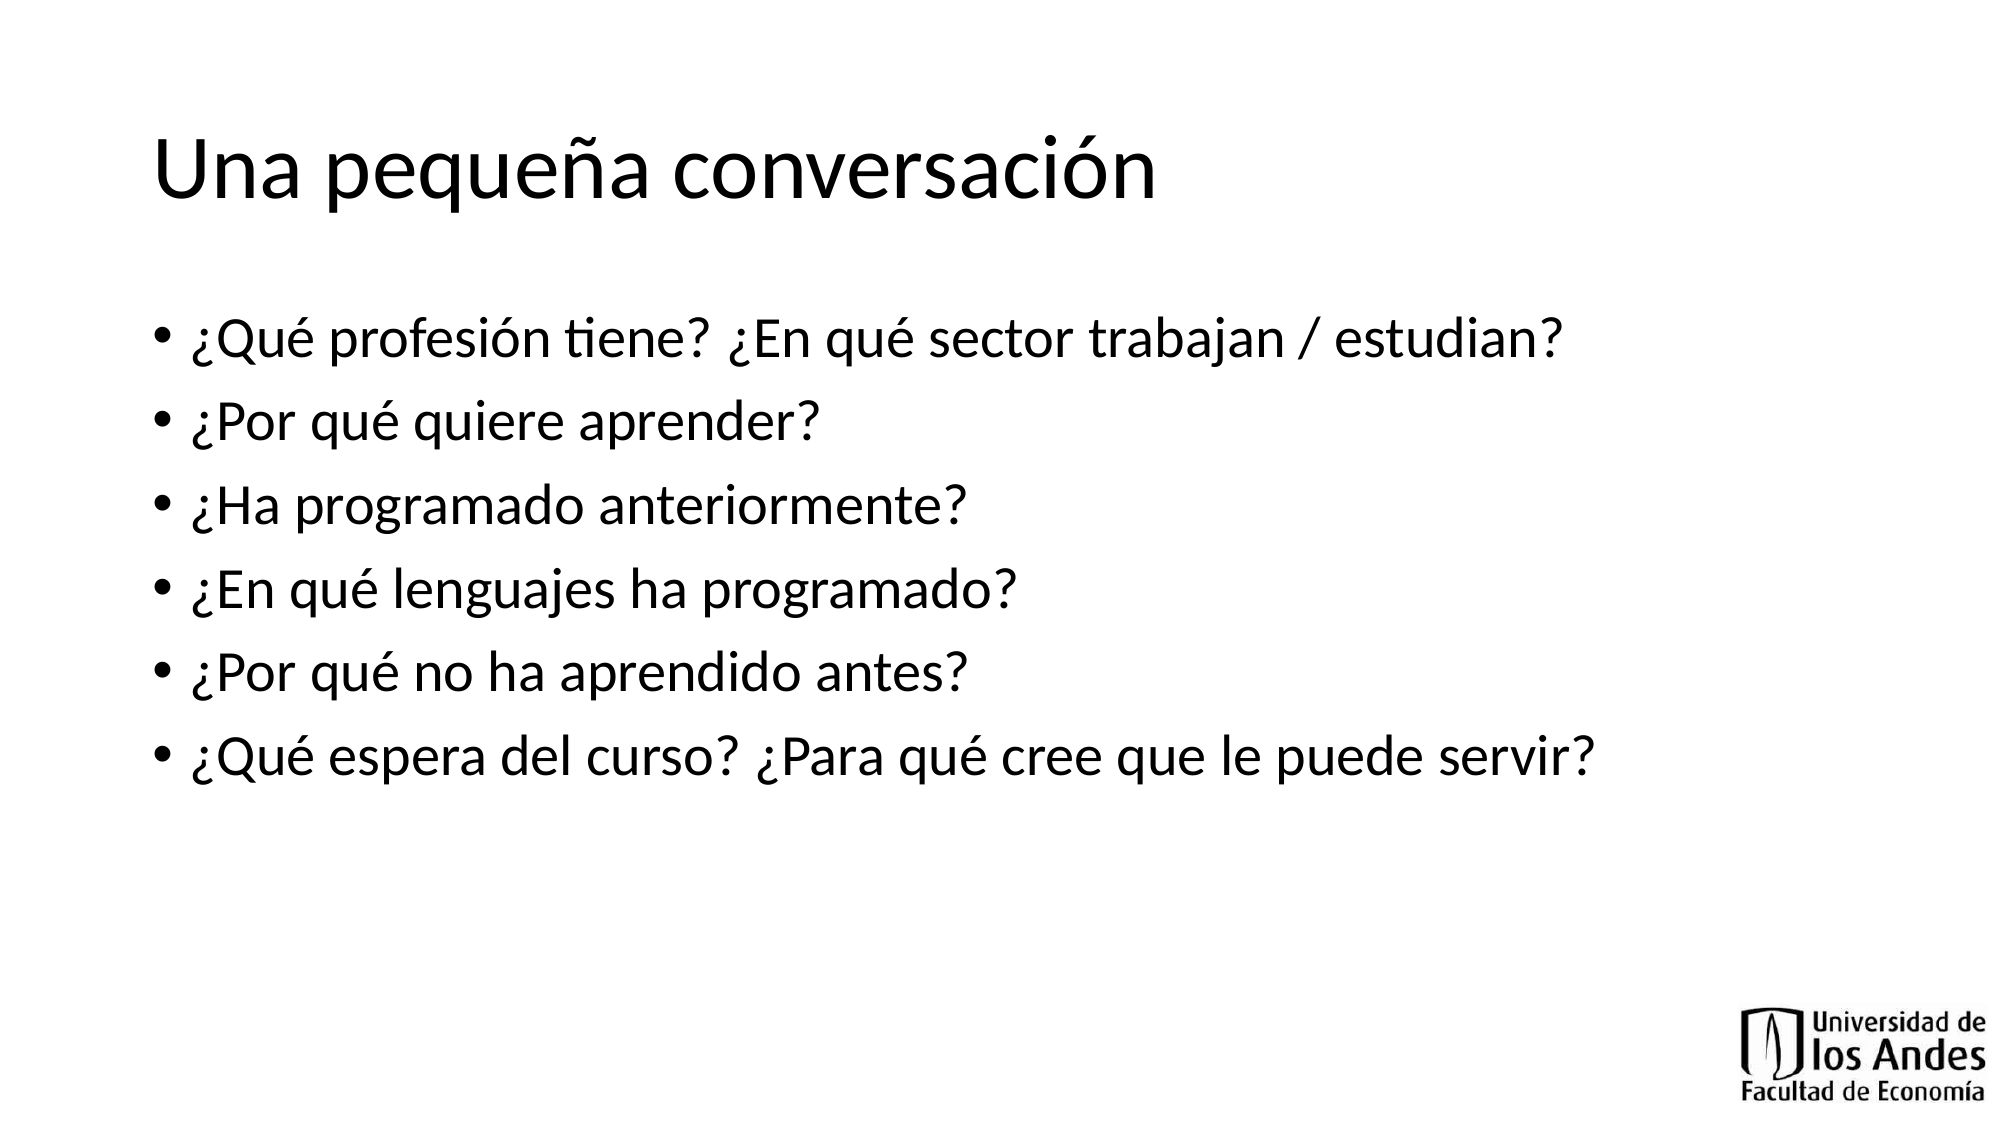

# Una pequeña conversación
¿Qué profesión tiene? ¿En qué sector trabajan / estudian?
¿Por qué quiere aprender?
¿Ha programado anteriormente?
¿En qué lenguajes ha programado?
¿Por qué no ha aprendido antes?
¿Qué espera del curso? ¿Para qué cree que le puede servir?